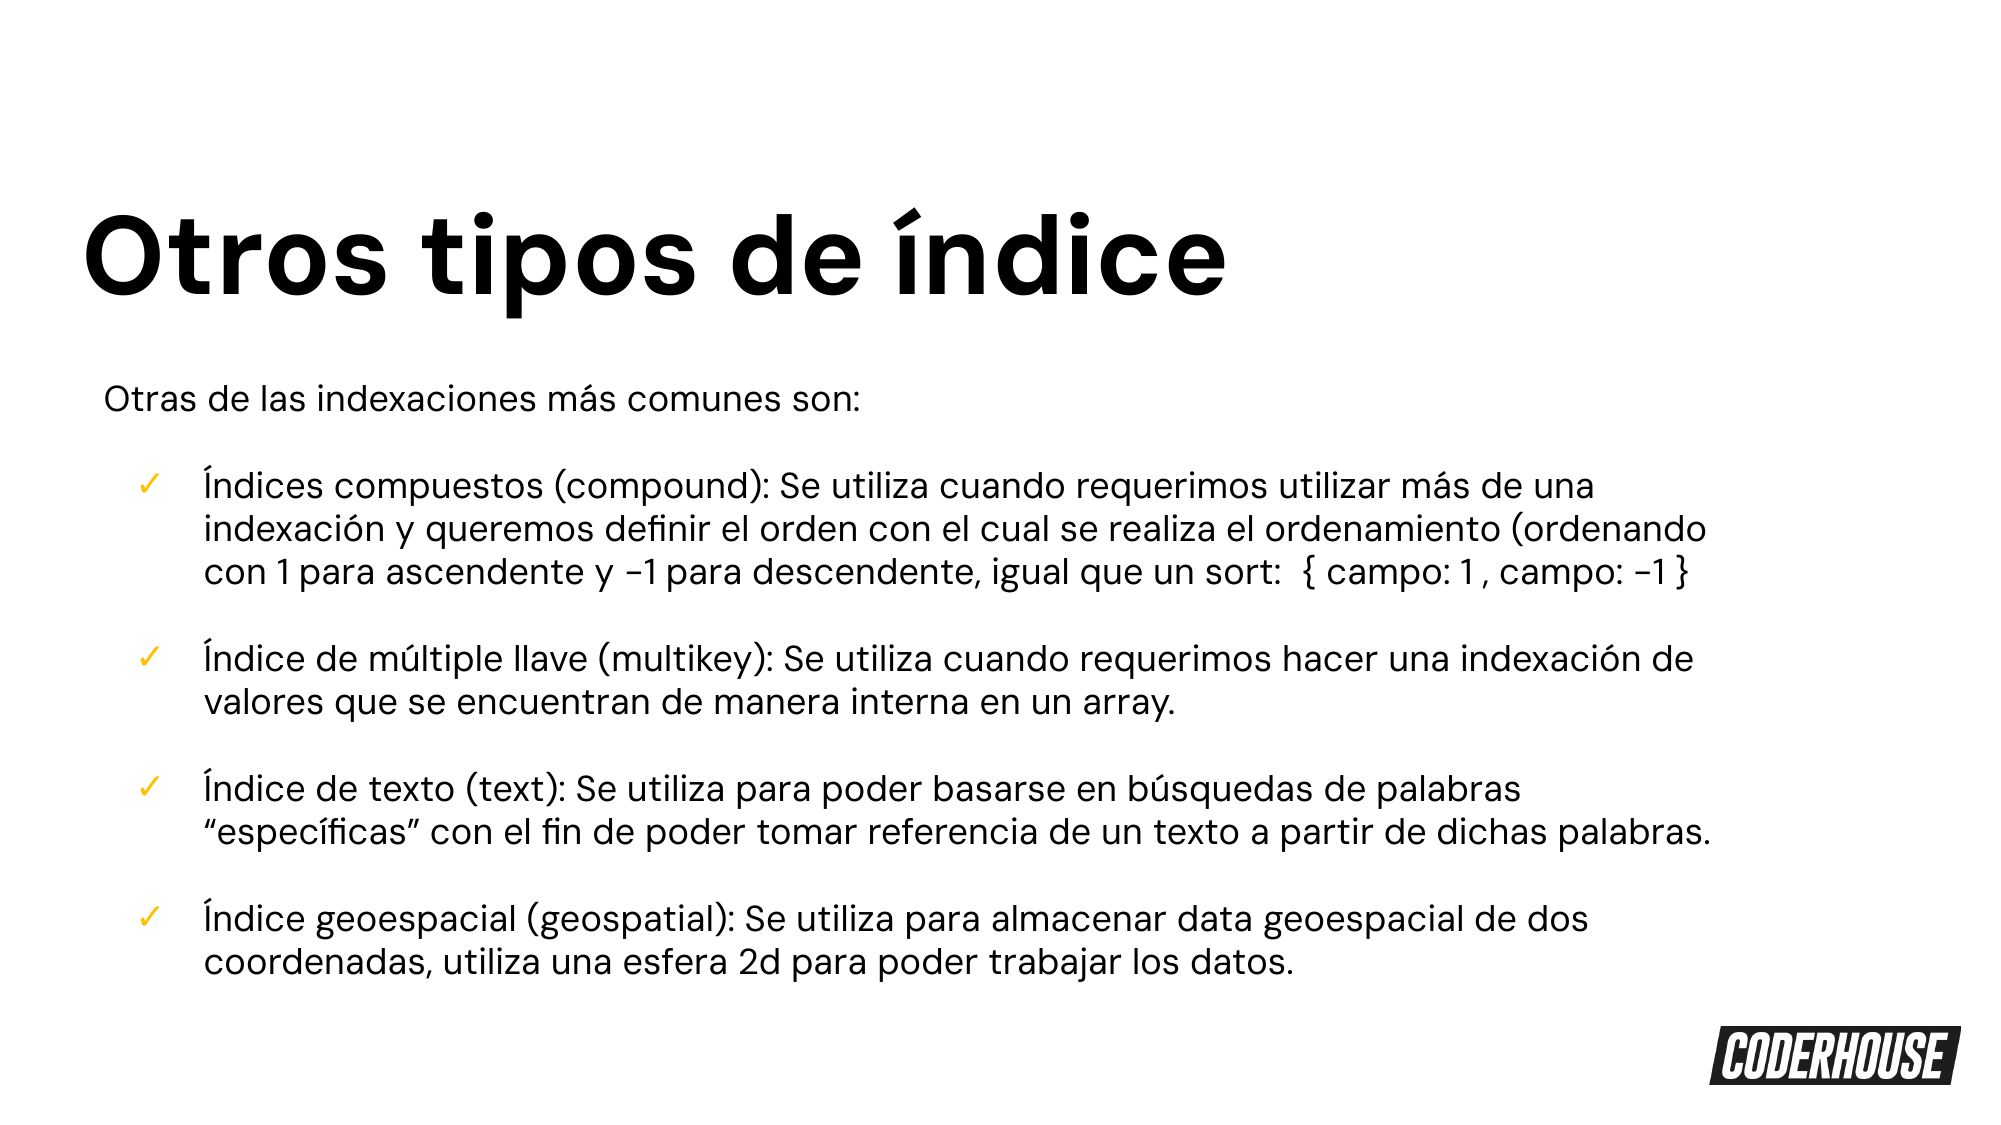

Otros tipos de índice
Otras de las indexaciones más comunes son:

Índices compuestos (compound): Se utiliza cuando requerimos utilizar más de una indexación y queremos definir el orden con el cual se realiza el ordenamiento (ordenando con 1 para ascendente y -1 para descendente, igual que un sort:  { campo: 1 , campo: -1 }

Índice de múltiple llave (multikey): Se utiliza cuando requerimos hacer una indexación de valores que se encuentran de manera interna en un array.

Índice de texto (text): Se utiliza para poder basarse en búsquedas de palabras “específicas” con el fin de poder tomar referencia de un texto a partir de dichas palabras.

Índice geoespacial (geospatial): Se utiliza para almacenar data geoespacial de dos coordenadas, utiliza una esfera 2d para poder trabajar los datos.